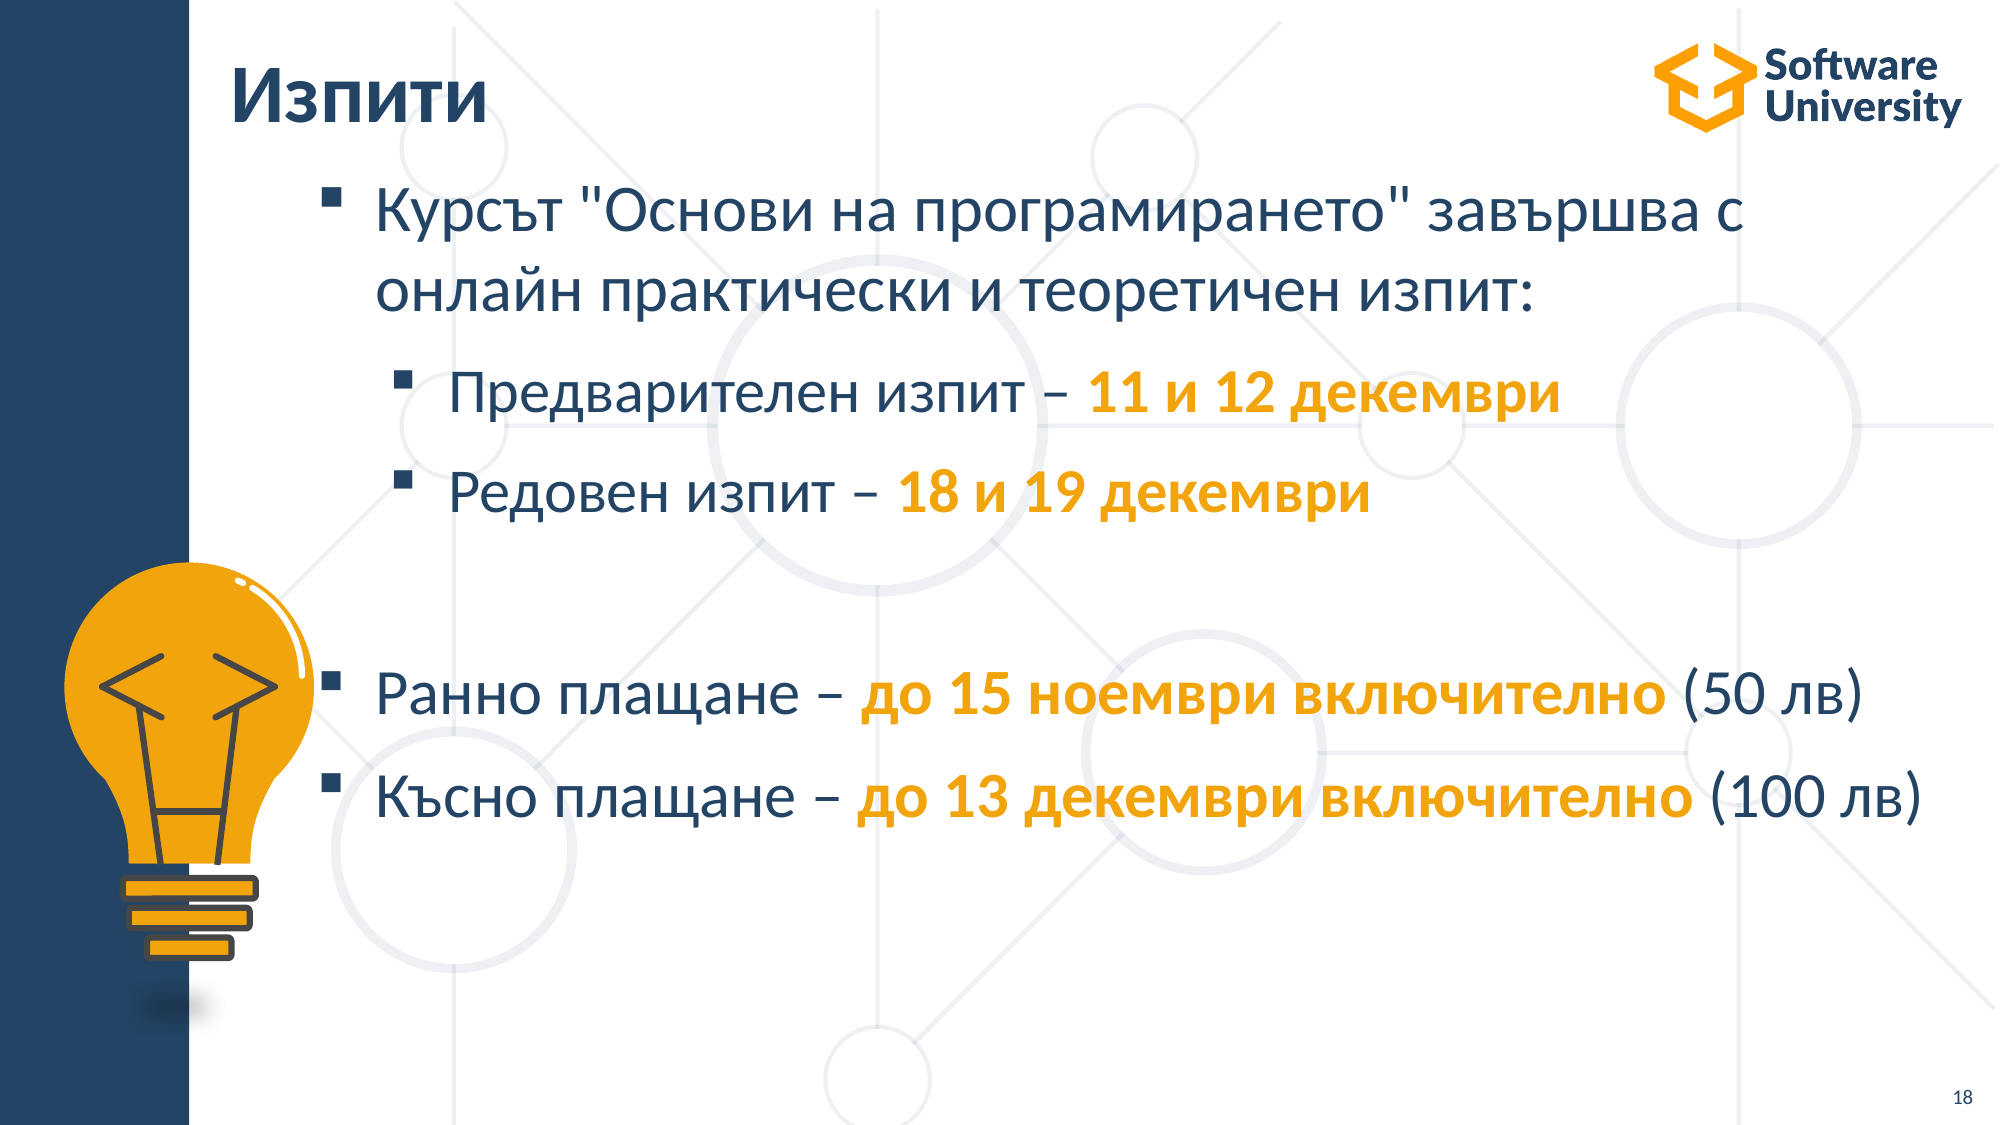

# Изпити
Курсът "Основи на програмирането" завършва с онлайн практически и теоретичен изпит:
Предварителен изпит – 11 и 12 декември
Редовен изпит – 18 и 19 декември

Ранно плащане – до 15 ноември включително (50 лв)
Късно плащане – до 13 декември включително (100 лв)

18